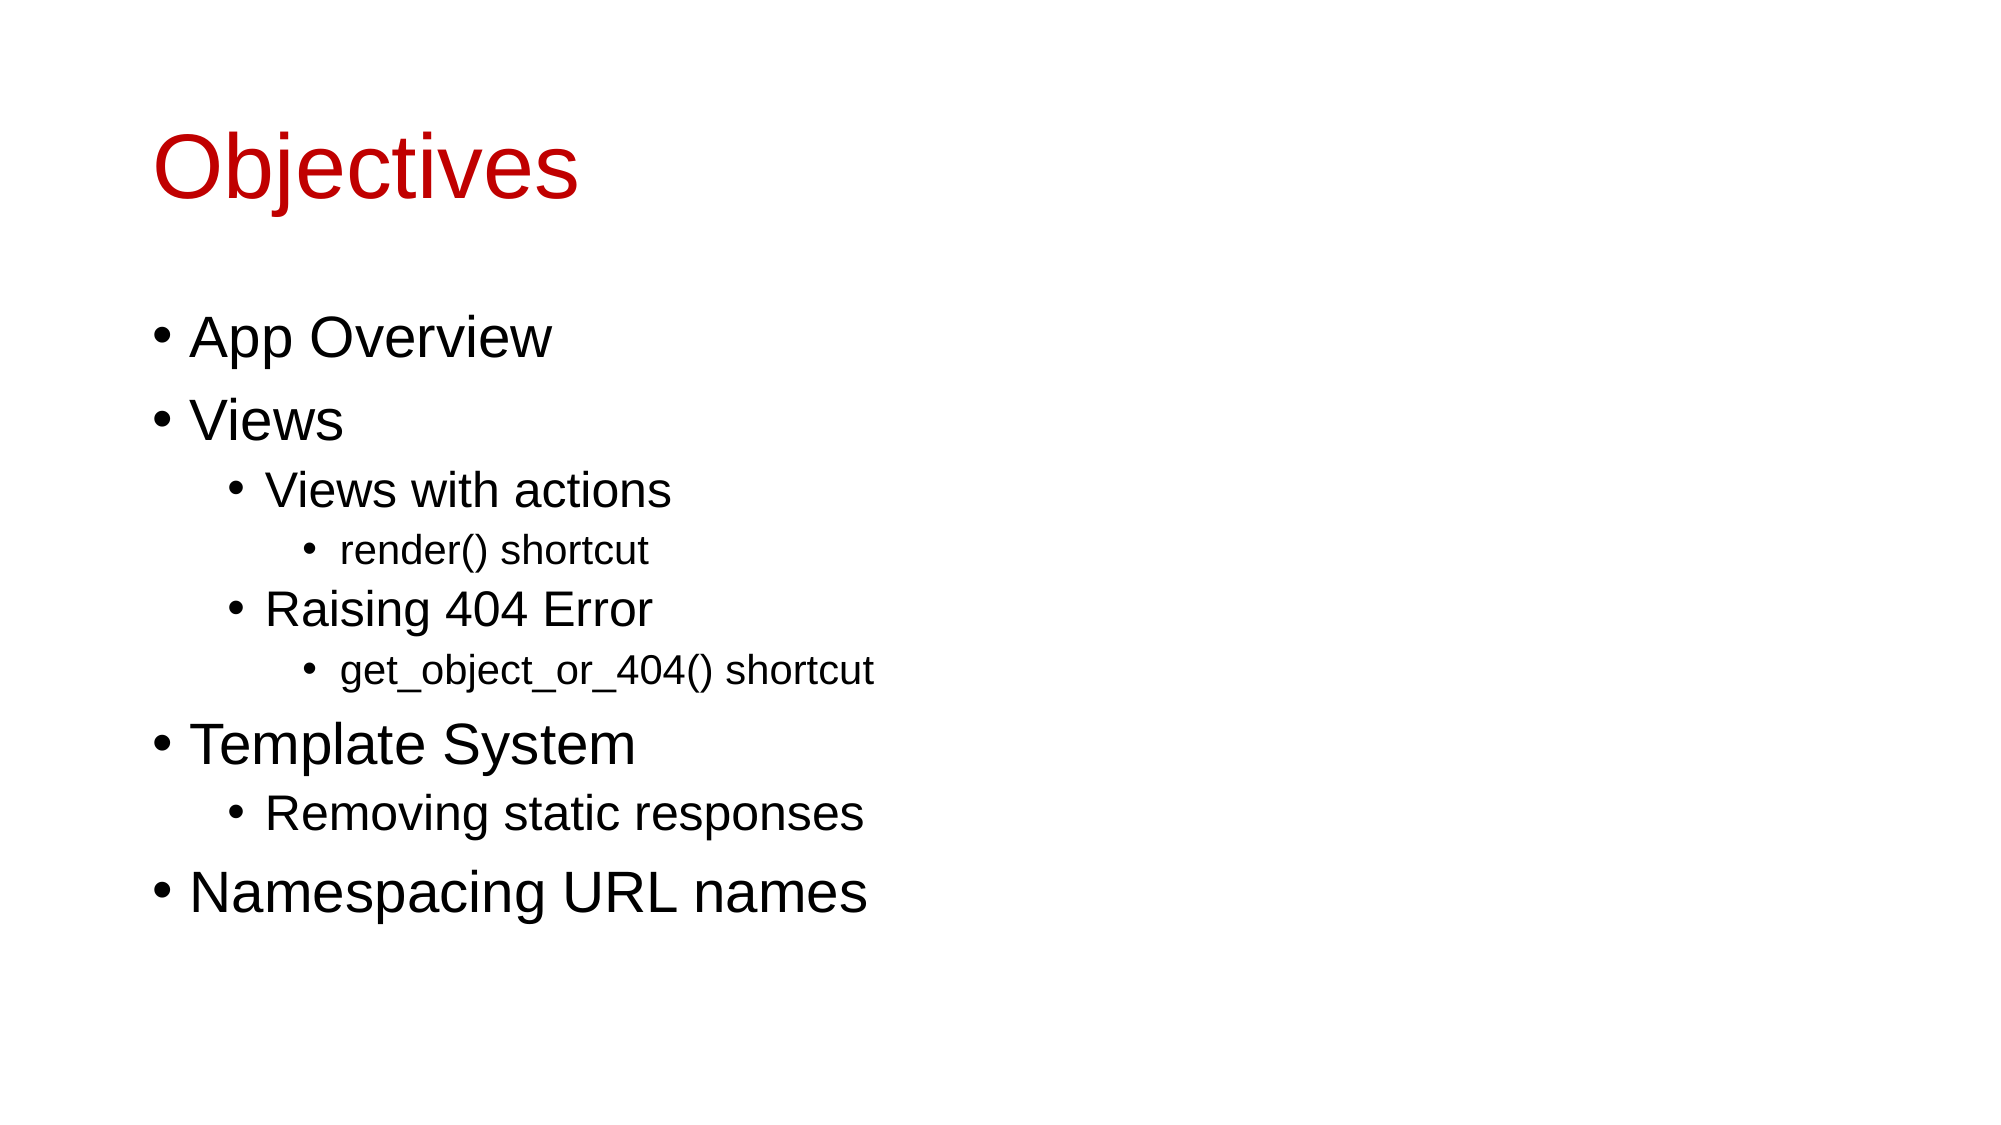

# Objectives
App Overview
Views
Views with actions
render() shortcut
Raising 404 Error
get_object_or_404() shortcut
Template System
Removing static responses
Namespacing URL names